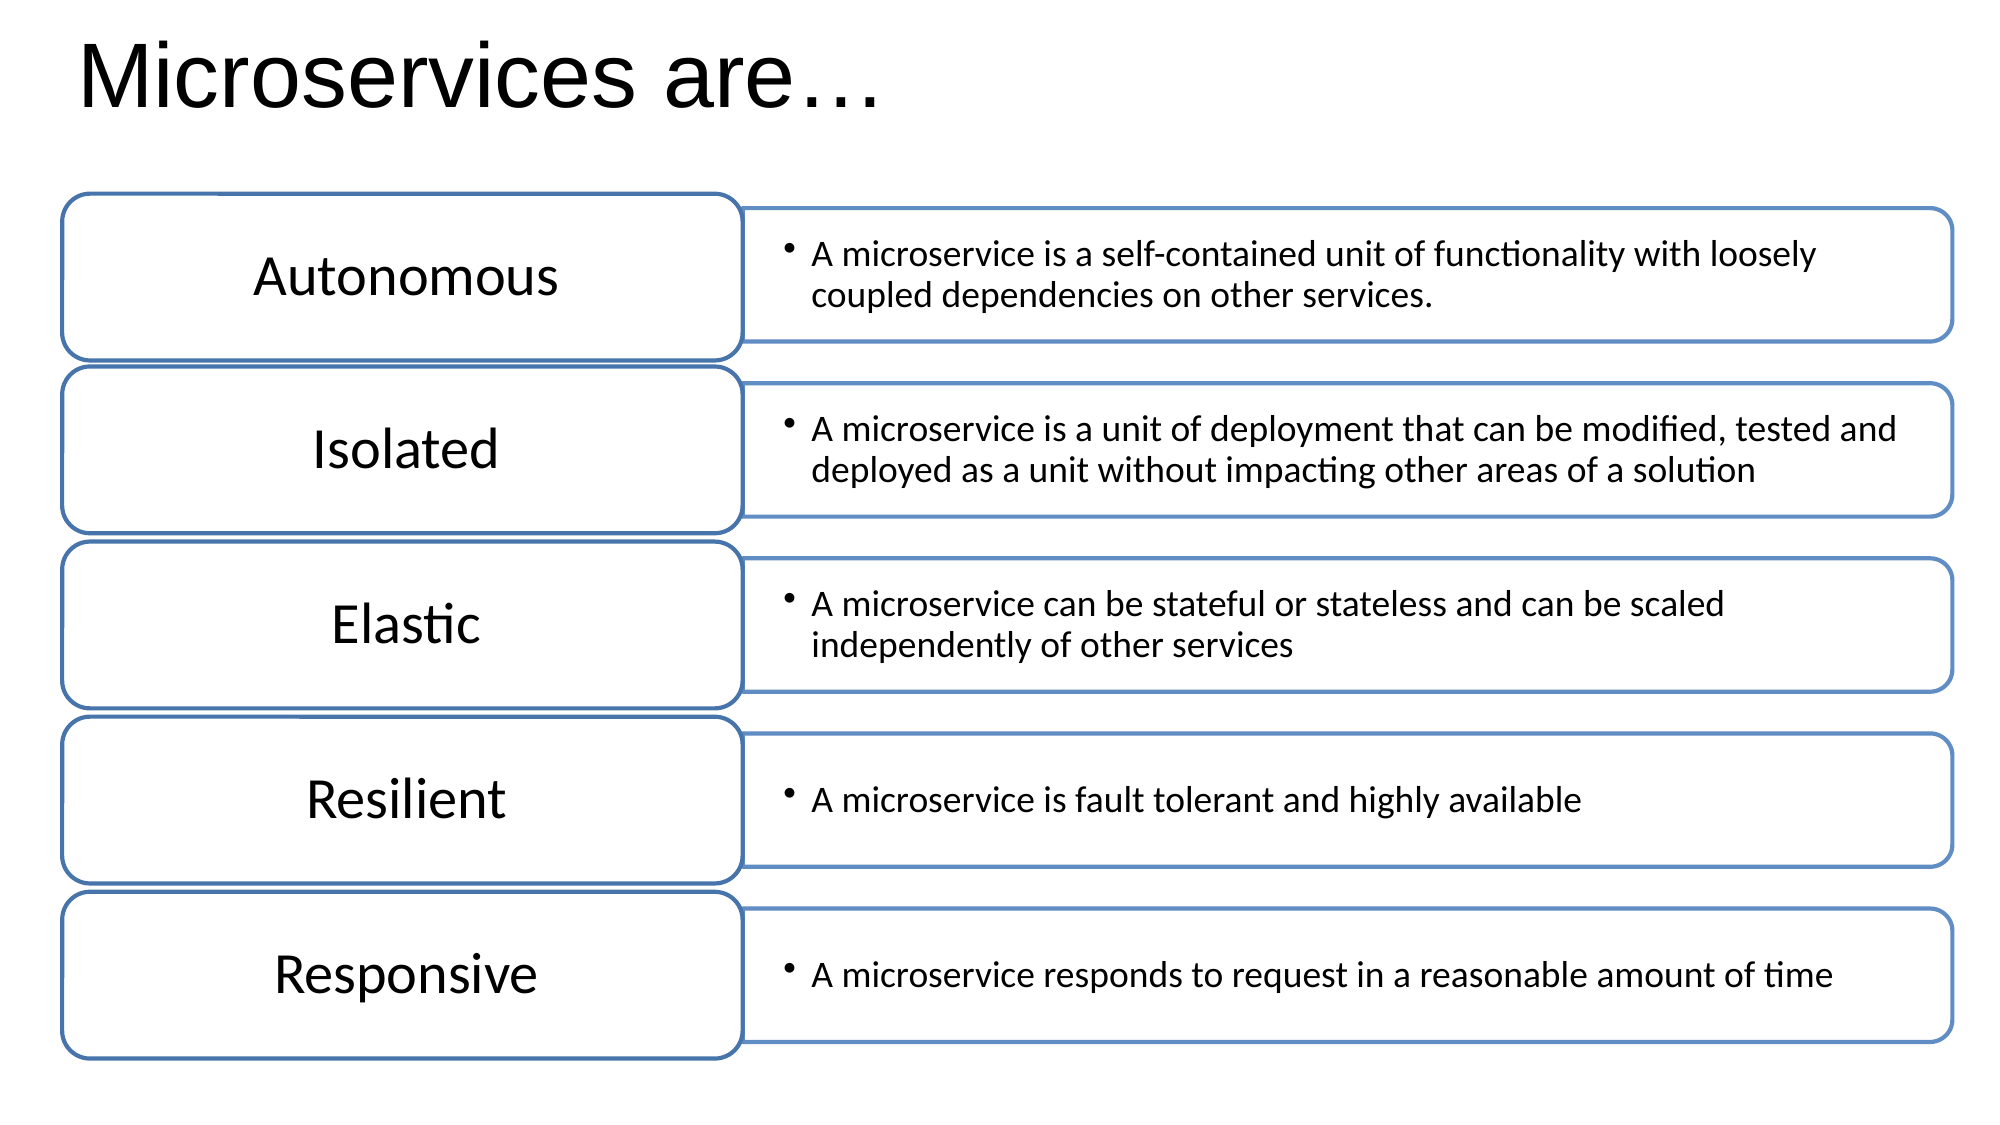

# Microservices are…
A microservice is a self-contained unit of functionality with loosely coupled dependencies on other services.
Autonomous
A microservice is a unit of deployment that can be modified, tested and deployed as a unit without impacting other areas of a solution
Isolated
A microservice can be stateful or stateless and can be scaled independently of other services
Elastic
A microservice is fault tolerant and highly available
Resilient
A microservice responds to request in a reasonable amount of time
Responsive